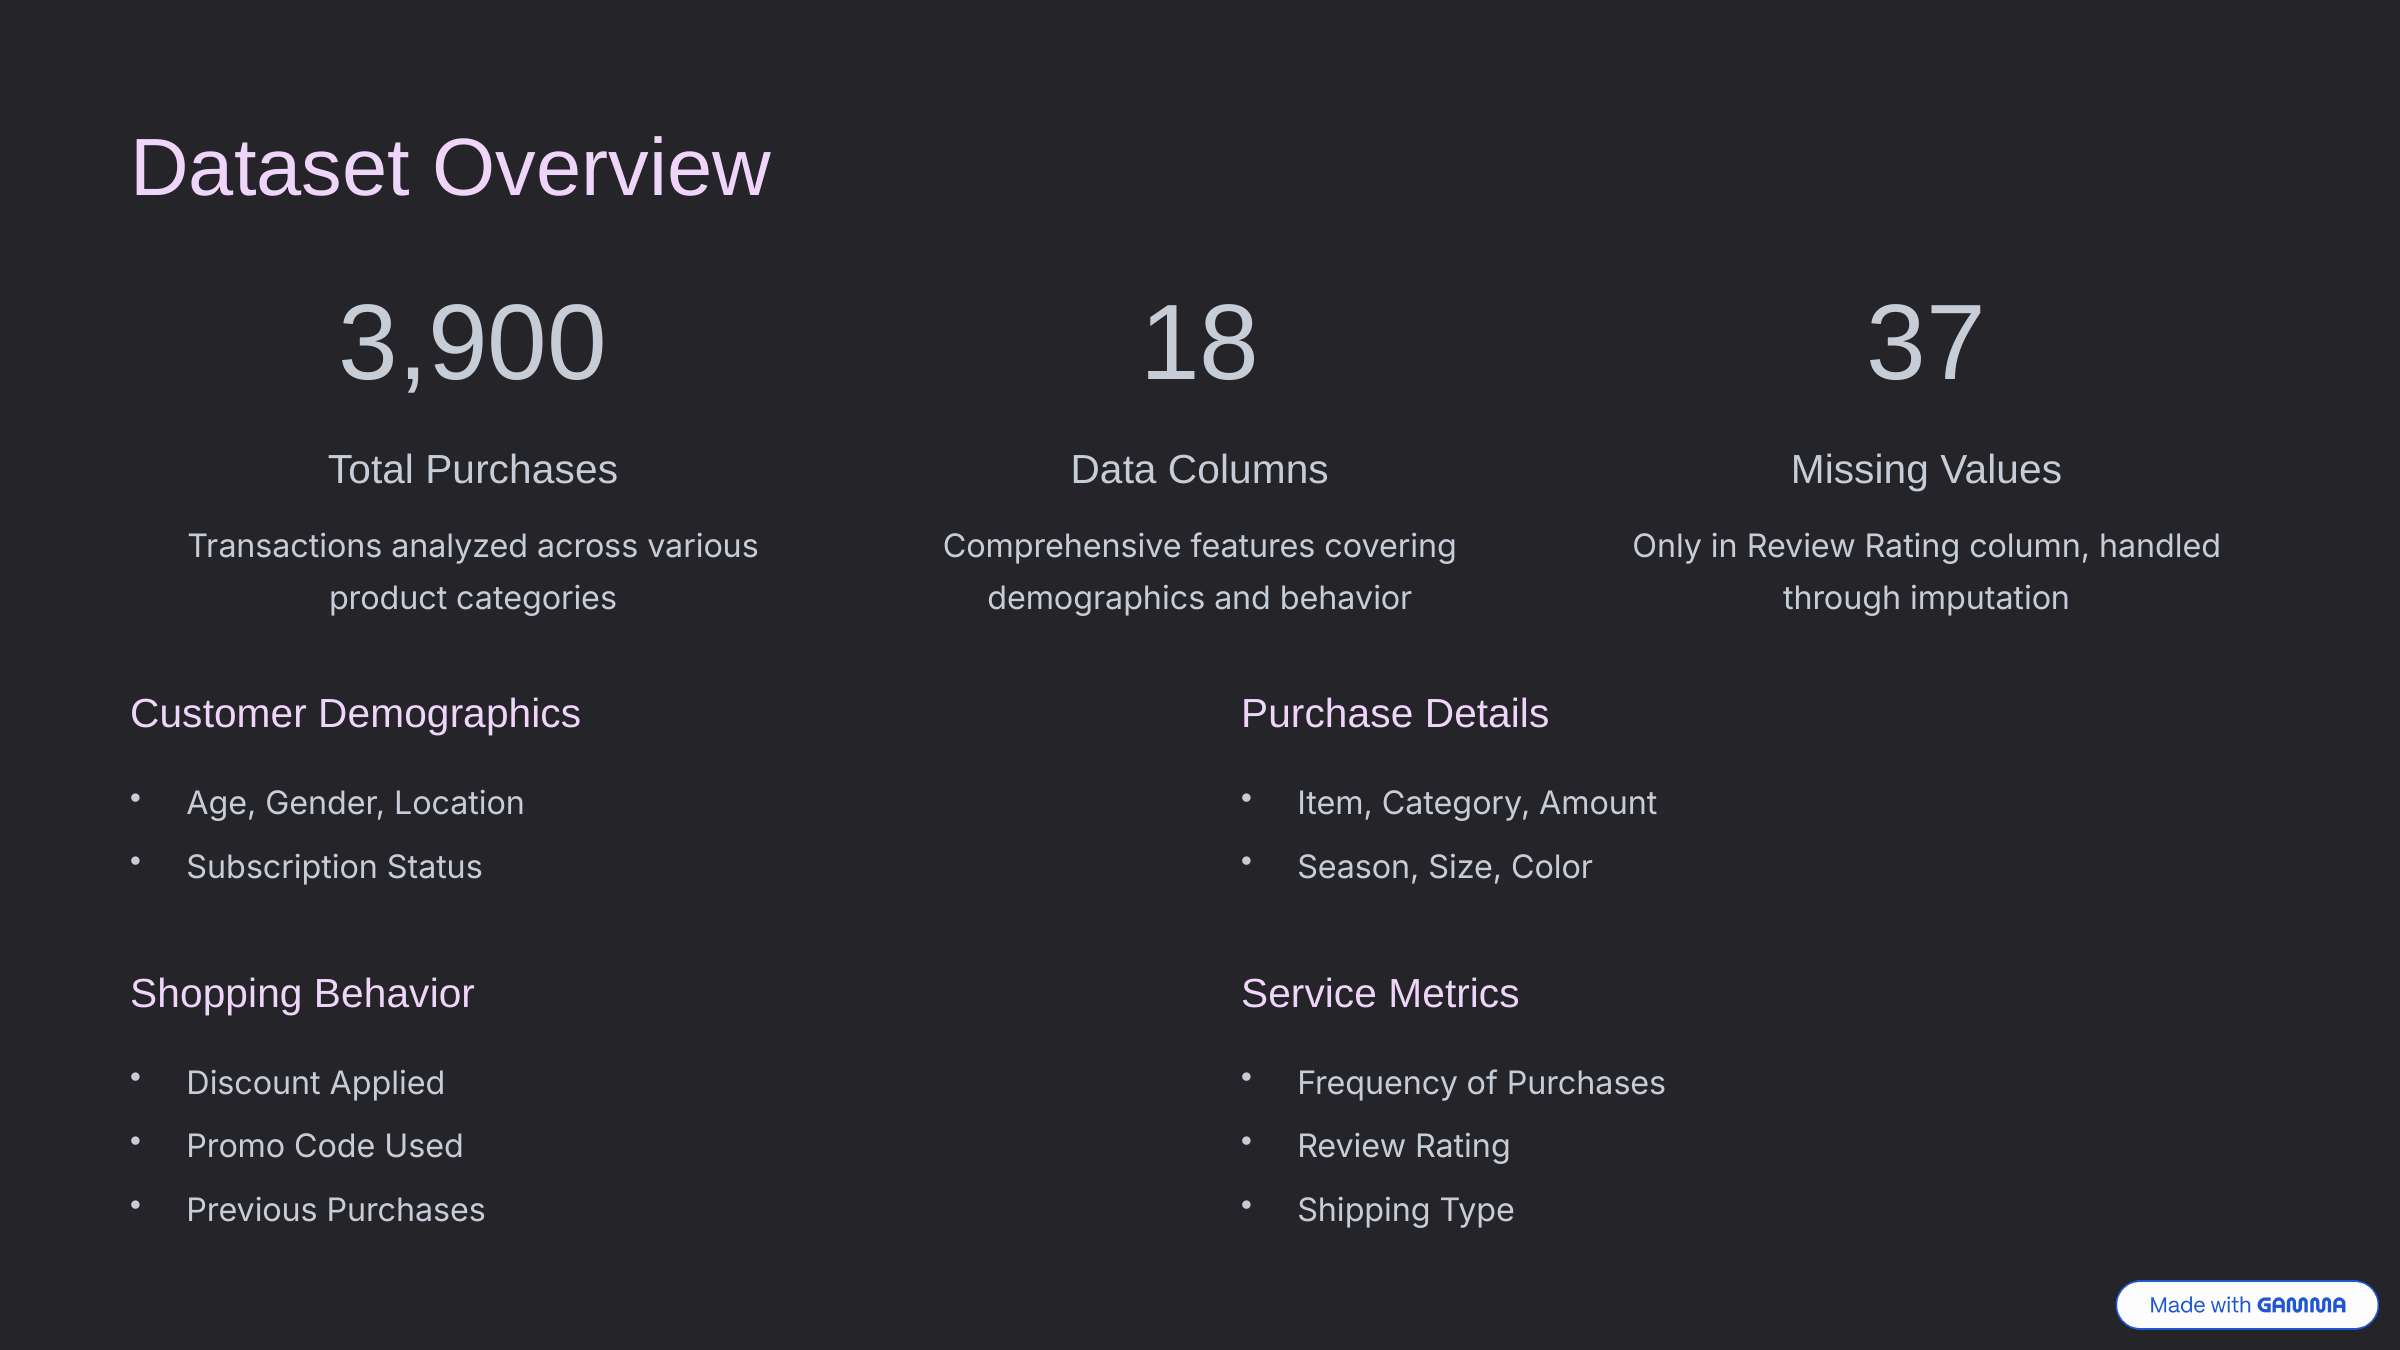

Dataset Overview
3,900
18
37
Total Purchases
Data Columns
Missing Values
Transactions analyzed across various product categories
Comprehensive features covering demographics and behavior
Only in Review Rating column, handled through imputation
Customer Demographics
Purchase Details
Age, Gender, Location
Item, Category, Amount
Subscription Status
Season, Size, Color
Shopping Behavior
Service Metrics
Discount Applied
Frequency of Purchases
Promo Code Used
Review Rating
Previous Purchases
Shipping Type